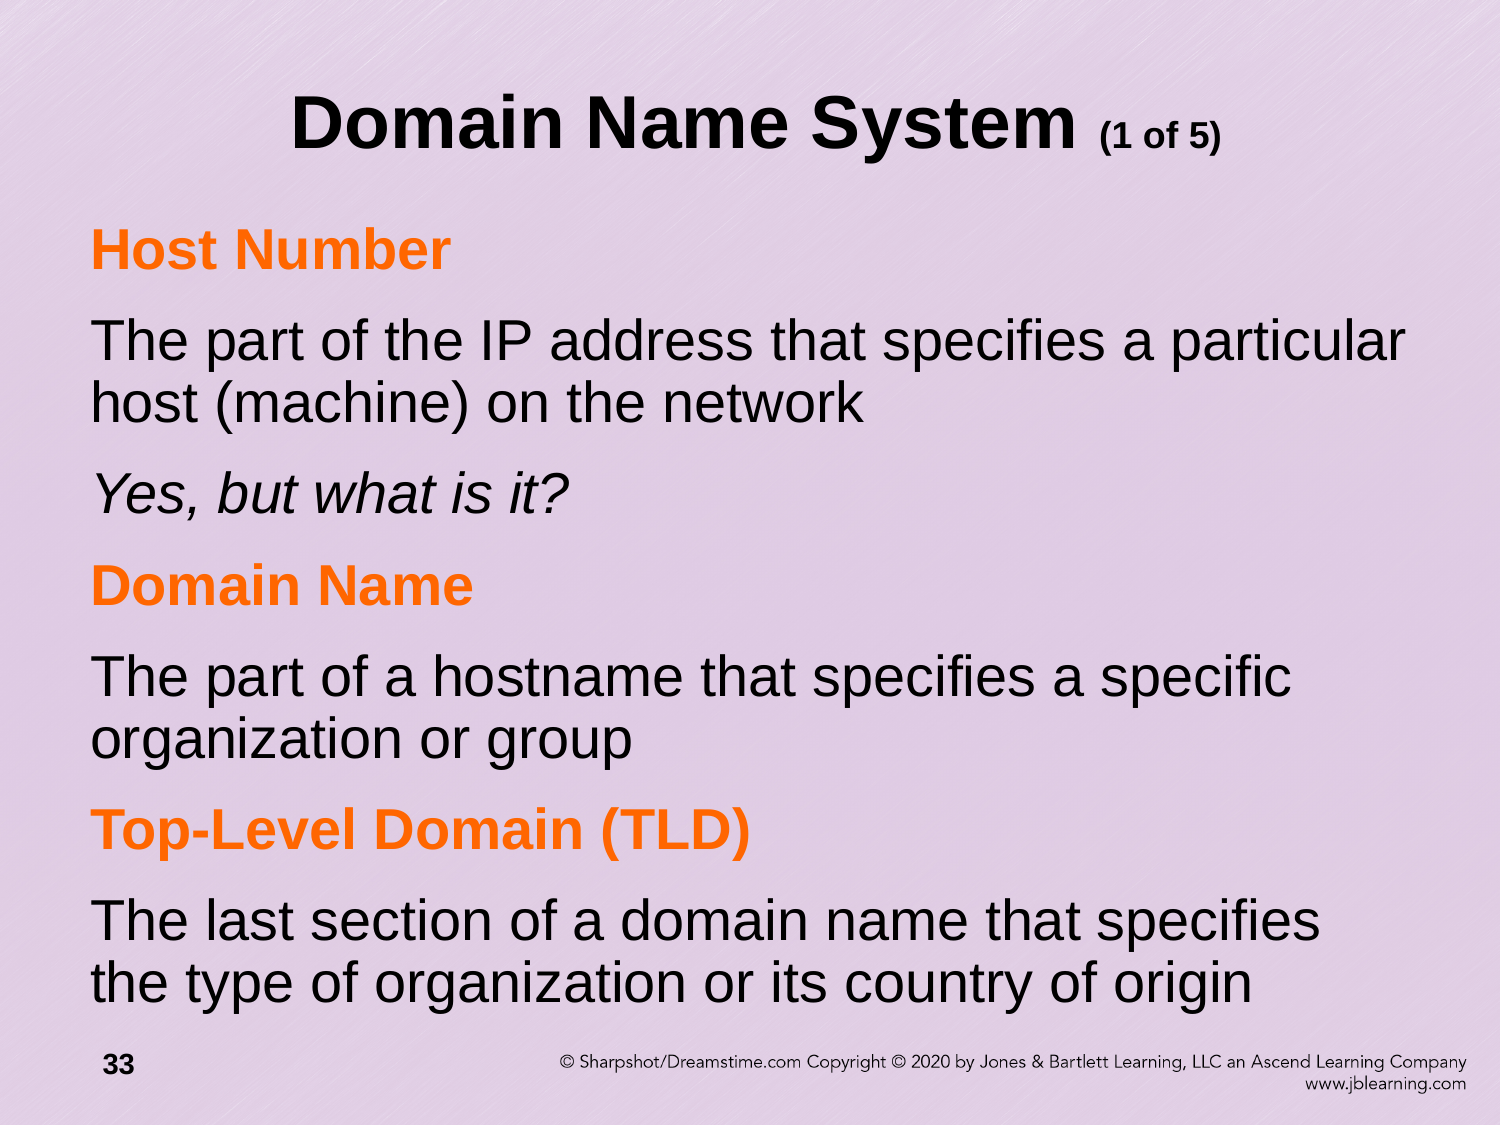

# Domain Name System (1 of 5)
Host Number
The part of the IP address that specifies a particular host (machine) on the network
Yes, but what is it?
Domain Name
The part of a hostname that specifies a specific organization or group
Top-Level Domain (TLD)
The last section of a domain name that specifies the type of organization or its country of origin

33